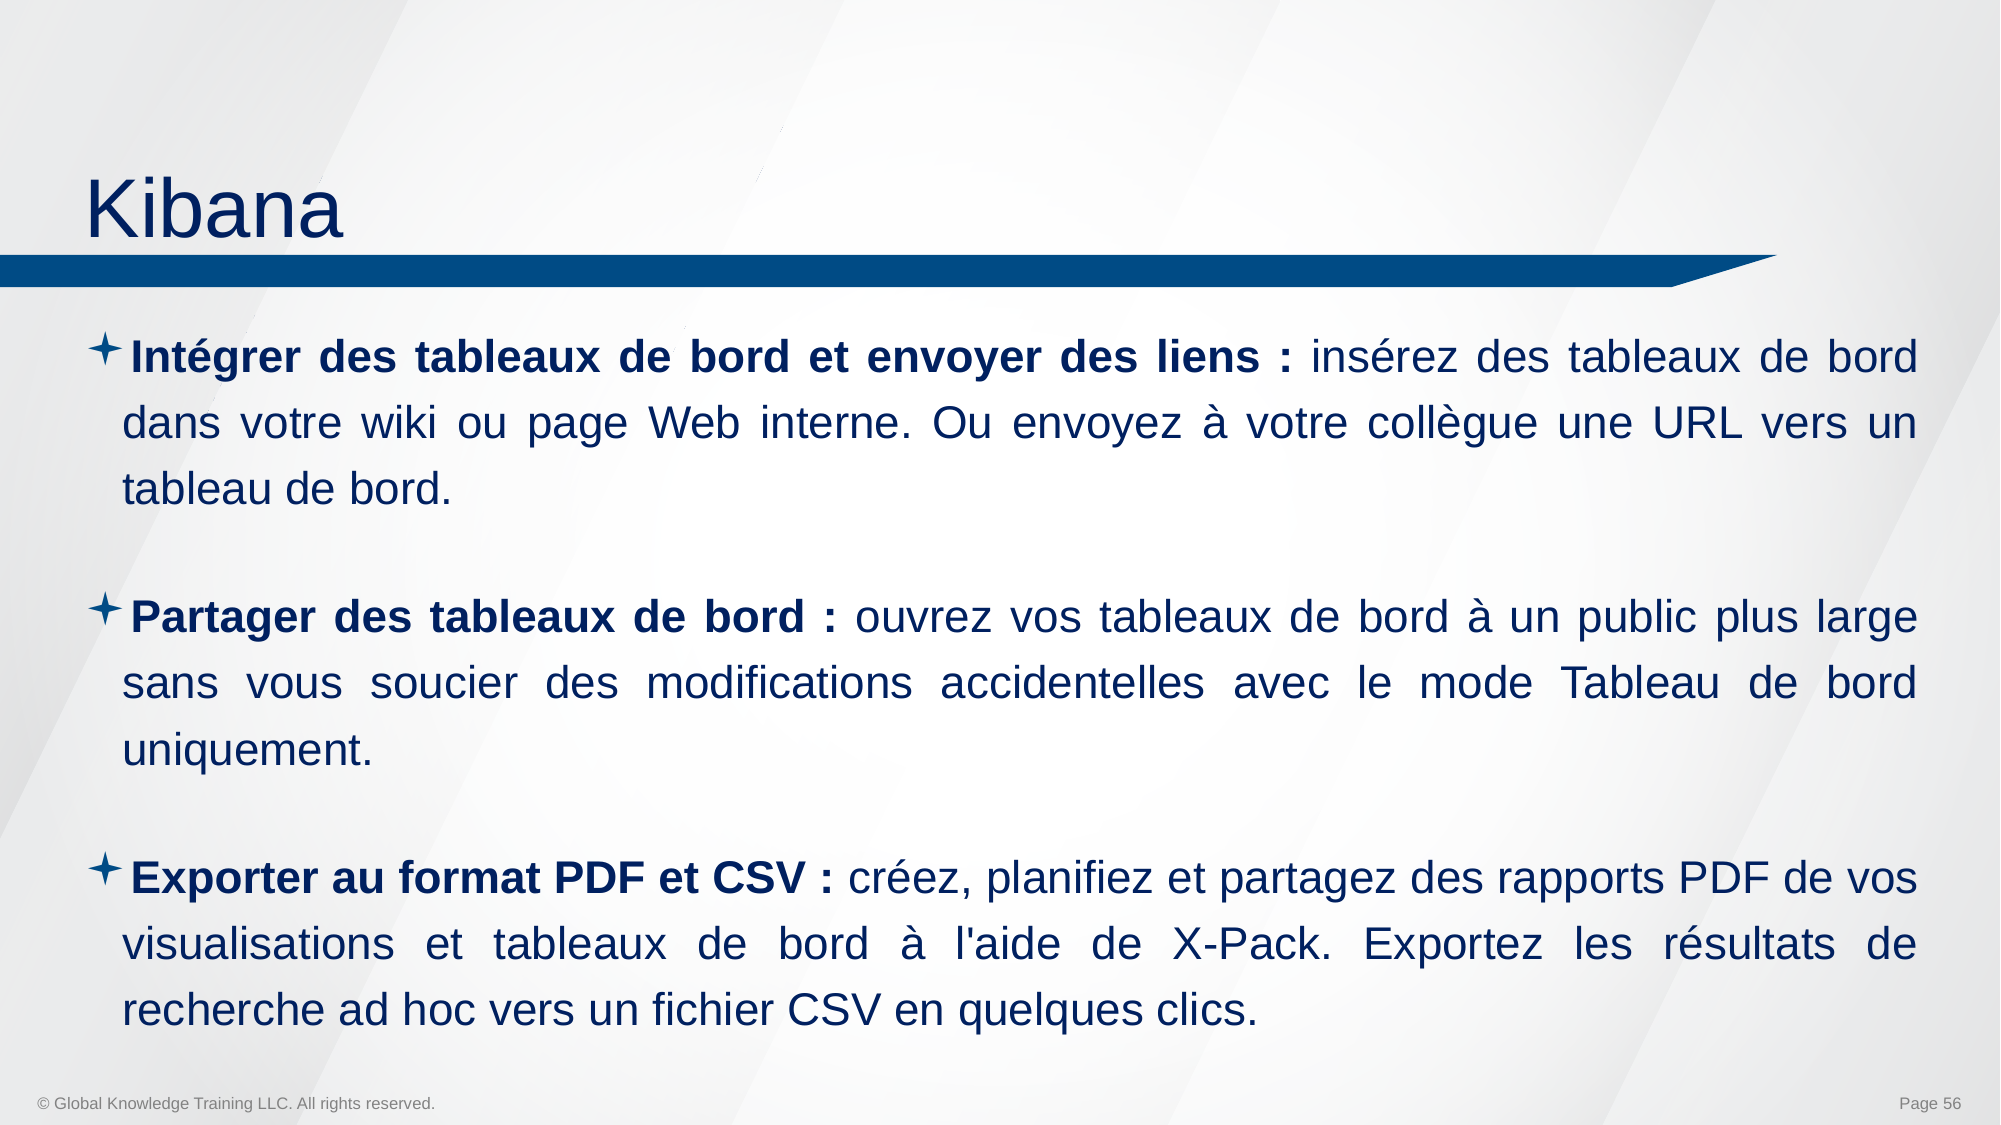

# Kibana
Intégrer des tableaux de bord et envoyer des liens : insérez des tableaux de bord dans votre wiki ou page Web interne. Ou envoyez à votre collègue une URL vers un tableau de bord.
Partager des tableaux de bord : ouvrez vos tableaux de bord à un public plus large sans vous soucier des modifications accidentelles avec le mode Tableau de bord uniquement.
Exporter au format PDF et CSV : créez, planifiez et partagez des rapports PDF de vos visualisations et tableaux de bord à l'aide de X-Pack. Exportez les résultats de recherche ad hoc vers un fichier CSV en quelques clics.